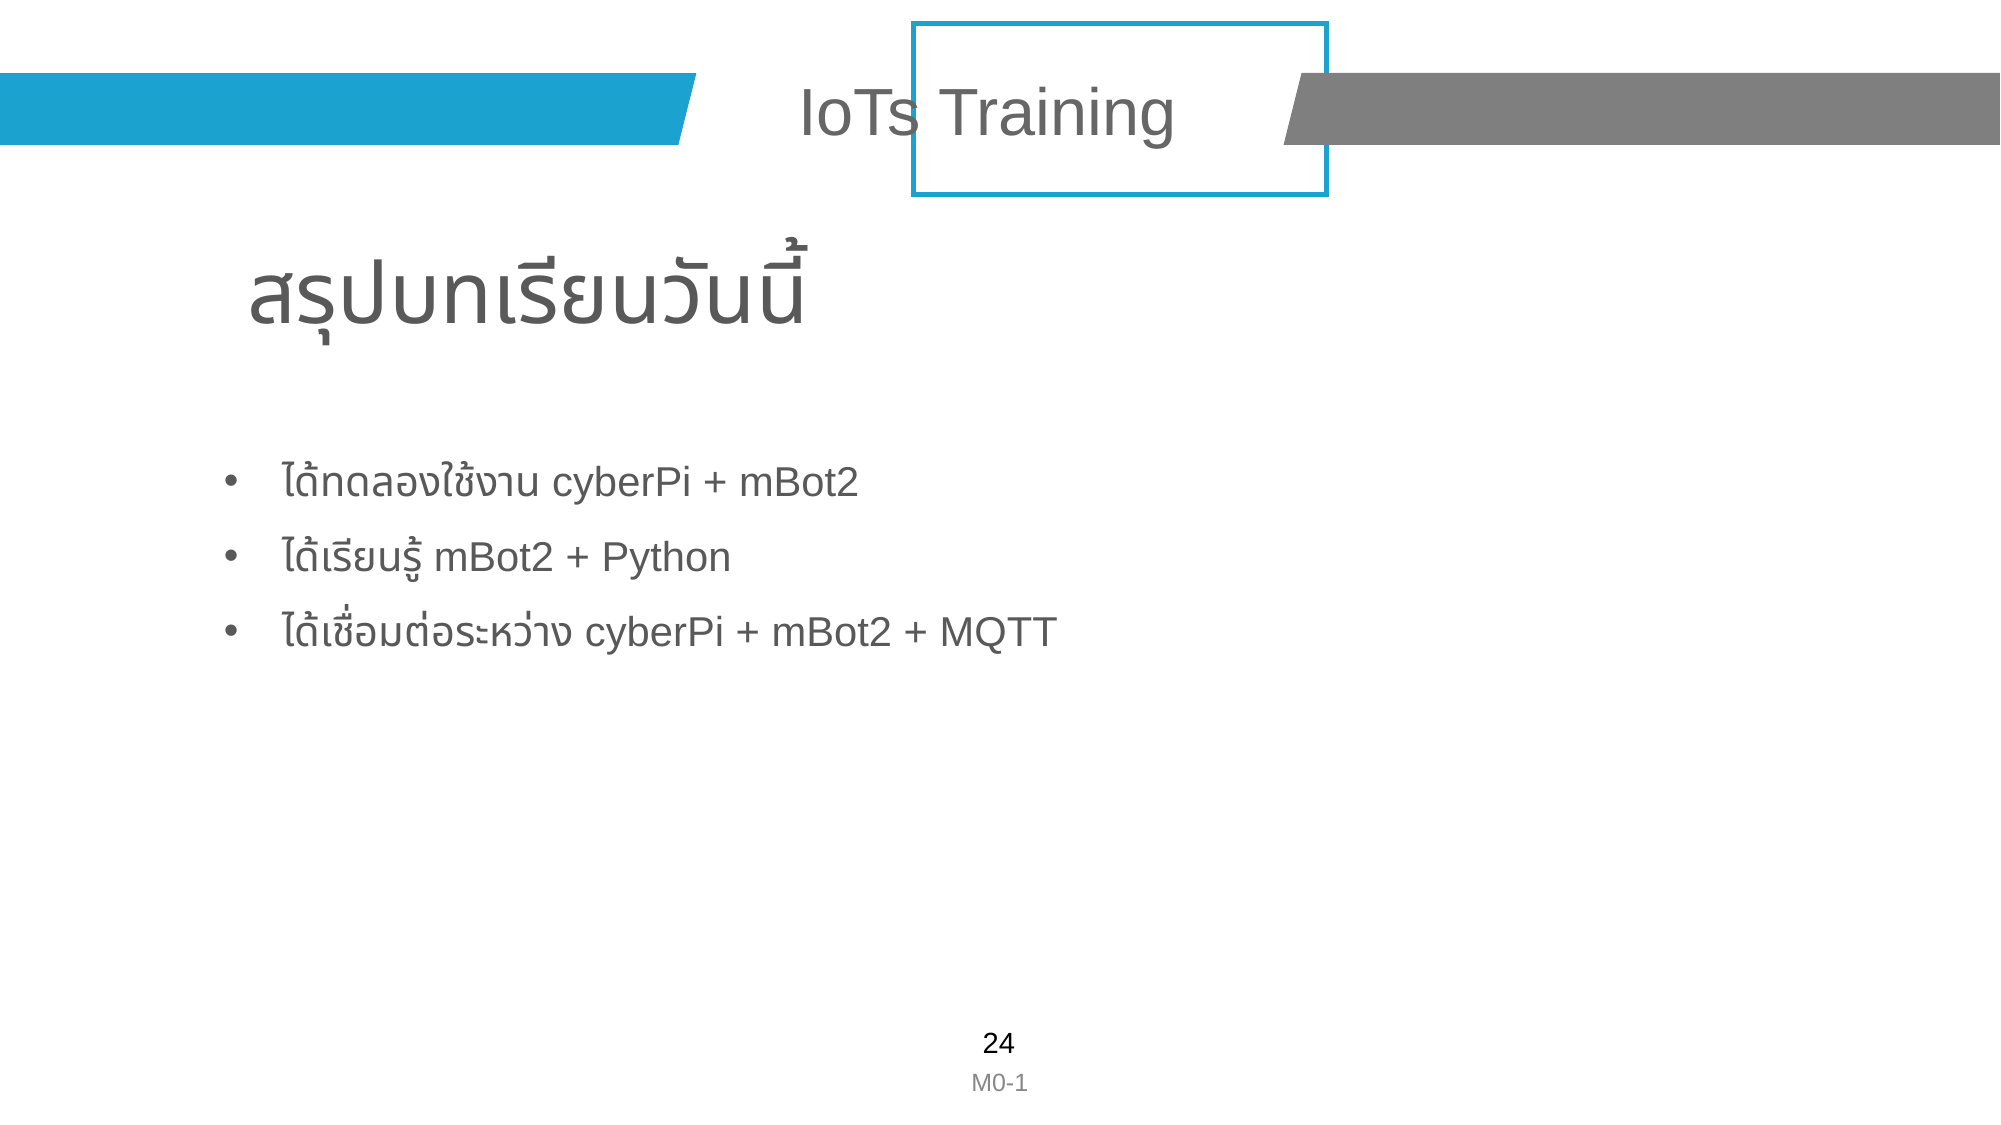

IoTs Training

สรุปบทเรียนวันนี้
ได้ทดลองใช้งาน cyberPi + mBot2
ได้เรียนรู้ mBot2 + Python
ได้เชื่อมต่อระหว่าง cyberPi + mBot2 + MQTT
24
M0-1